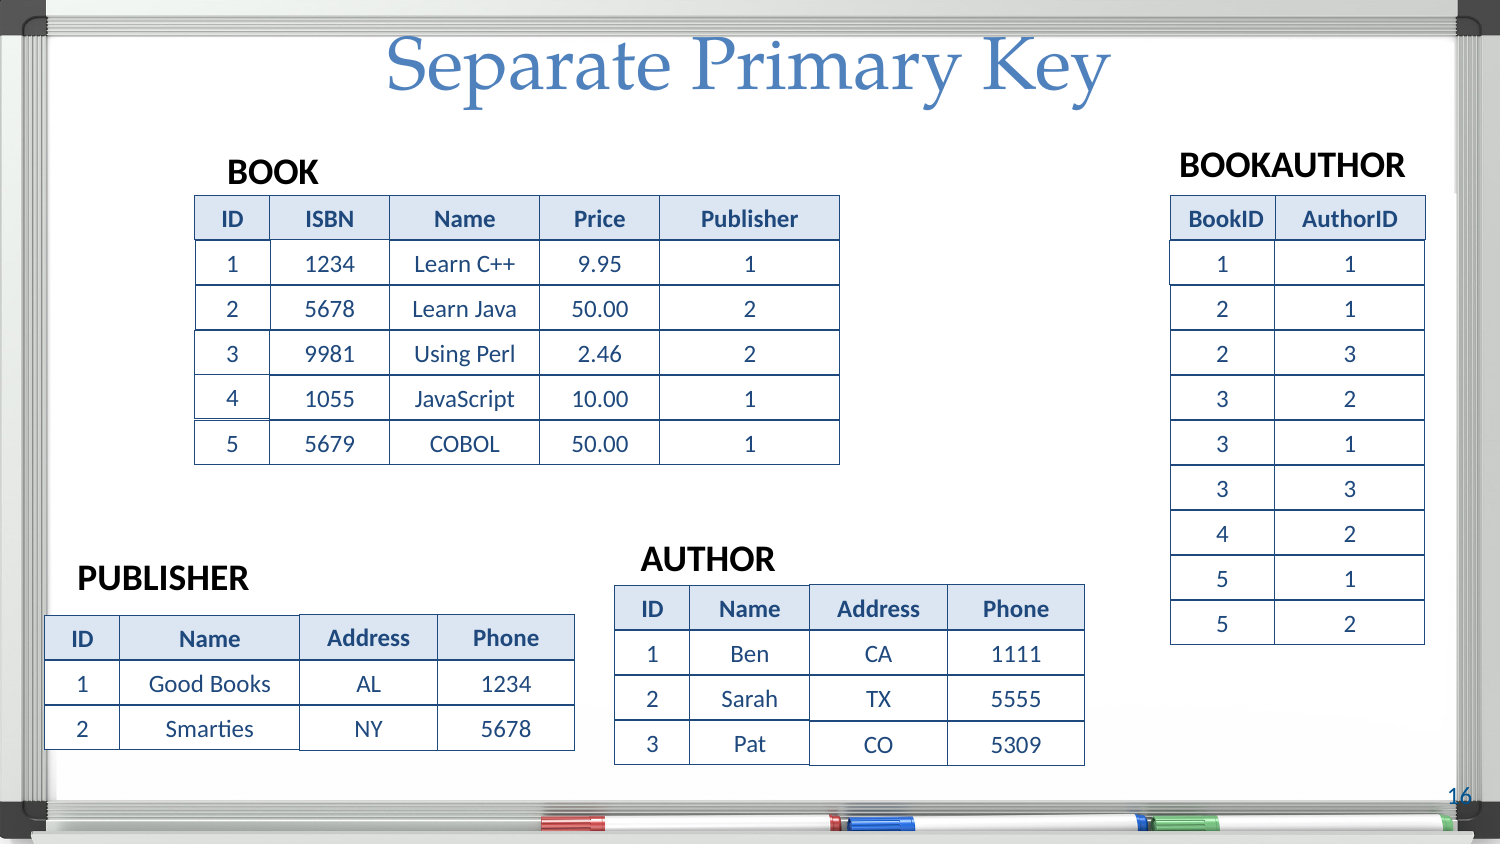

# Separate Primary Key
BOOKAUTHOR
BOOK
ID
ISBN
Name
Price
Publisher
BookID
AuthorID
1234
1
Learn C++
9.95
1
1
1
2
2
5678
Learn Java
50.00
2
1
3
9981
Using Perl
2.46
2
2
3
4
1055
JavaScript
10.00
1
3
2
5
5679
COBOL
50.00
1
3
1
3
3
4
2
AUTHOR
PUBLISHER
5
1
Phone
Address
ID
Name
5
2
Phone
Address
ID
Name
1
Ben
1111
CA
1
Good Books
1234
AL
2
Sarah
5555
TX
2
Smarties
5678
NY
3
Pat
5309
CO
16
Streams of bytes … two ways (into your program and out of your program)
Disks, consoles, sockets, keyboards, printers
Know how to talk streams and you can talk to anything
Initialization (constructor) is different. Use is the same.